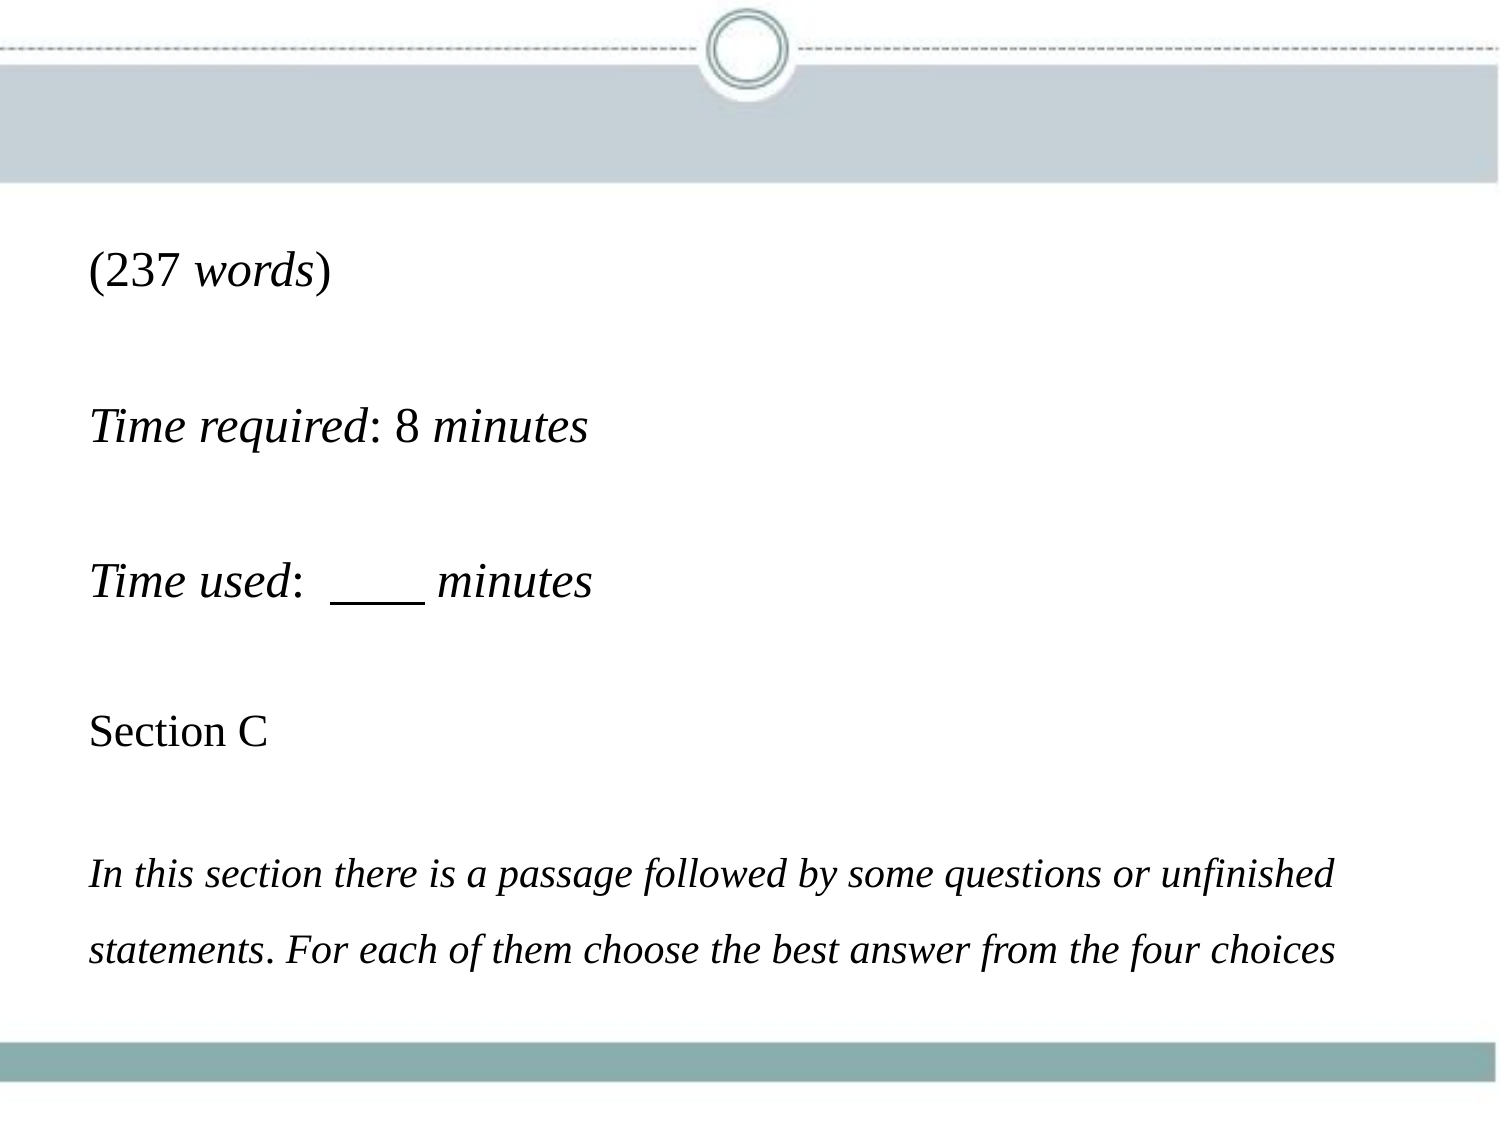

(237 words)
Time required: 8 minutes
Time used: 　    minutes
Section C
In this section there is a passage followed by some questions or unfinished
statements. For each of them choose the best answer from the four choices